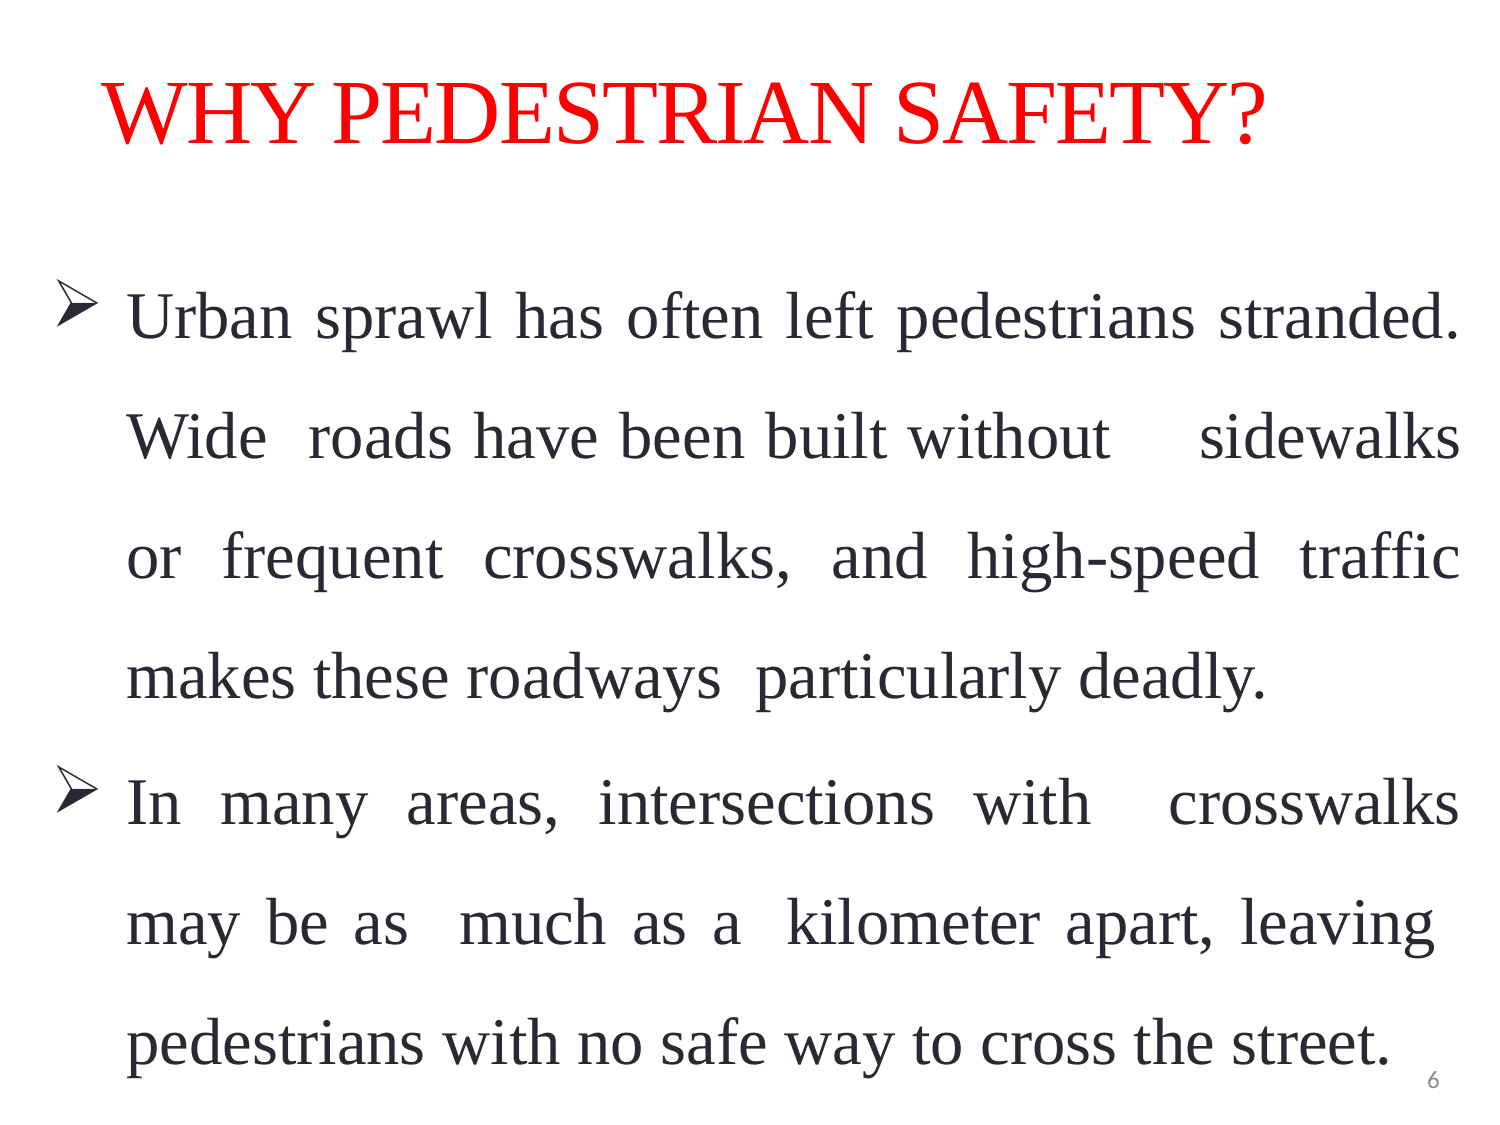

# WHY PEDESTRIAN SAFETY?
Urban sprawl has often left pedestrians stranded. Wide  roads have been built without	sidewalks or frequent crosswalks, and high-speed traffic makes these roadways  particularly deadly.
In many areas, intersections with  crosswalks may be as  much as a	 kilometer apart, leaving  pedestrians with no safe way to cross the street.
6